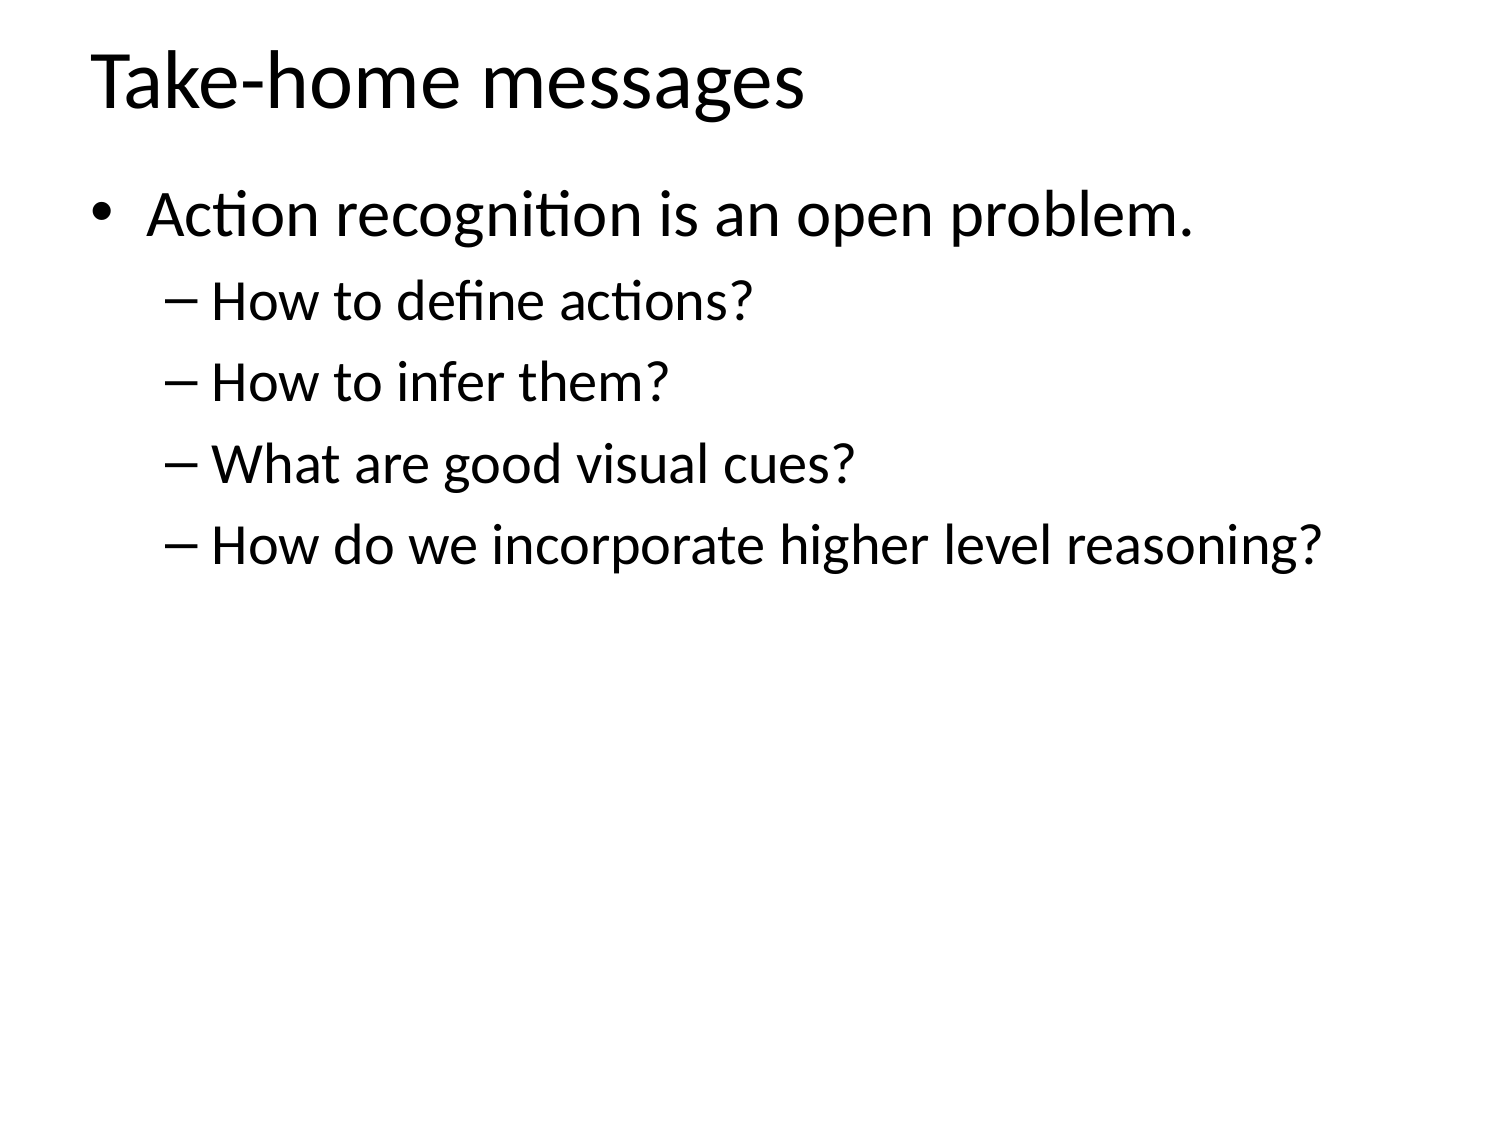

# Take-home messages
Action recognition is an open problem.
How to define actions?
How to infer them?
What are good visual cues?
How do we incorporate higher level reasoning?